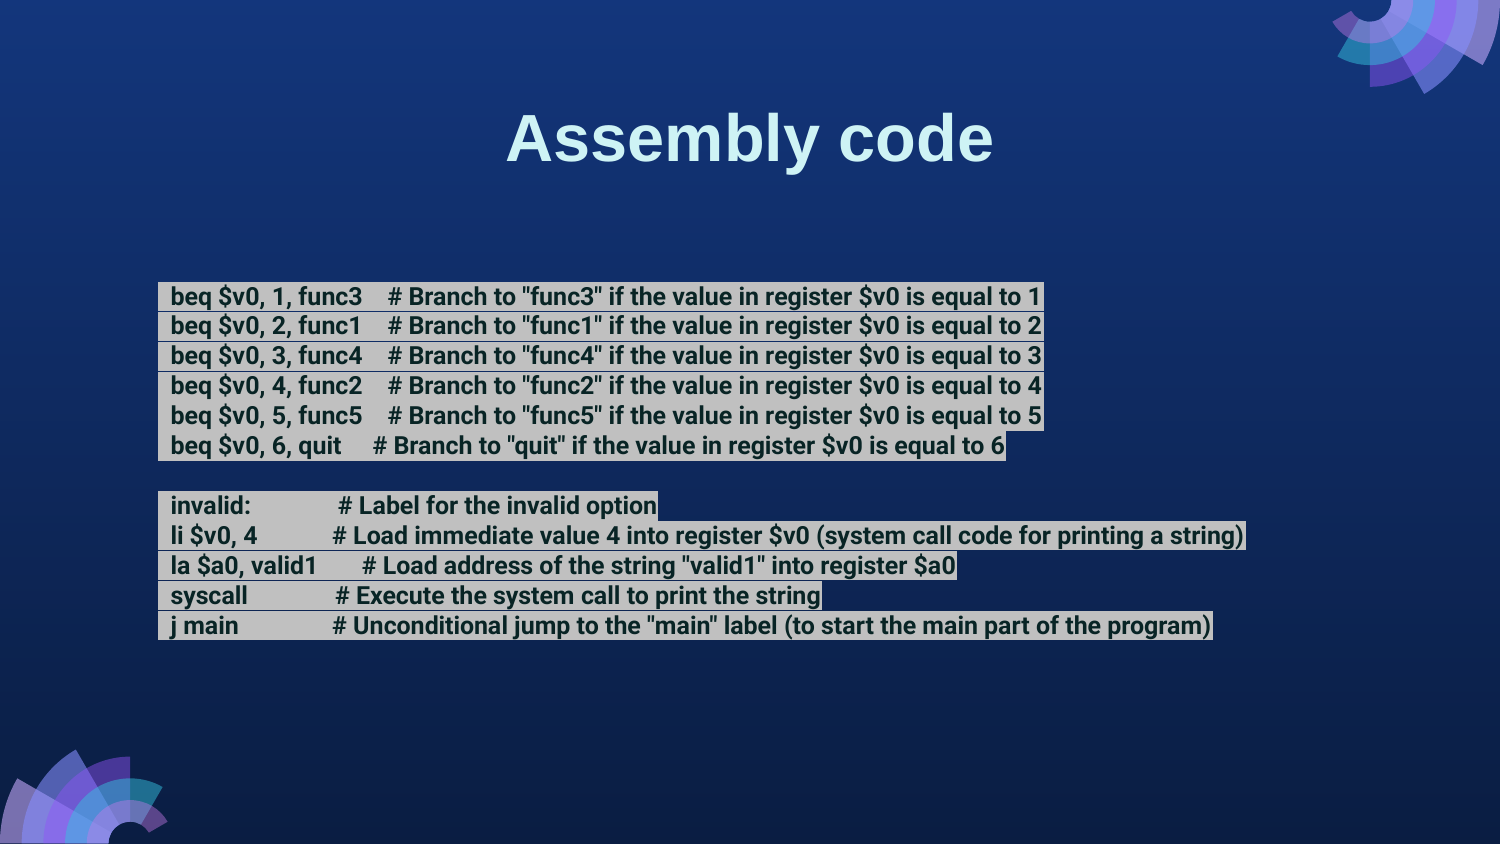

# Assembly code

  beq $v0, 1, func3    # Branch to "func3" if the value in register $v0 is equal to 1
  beq $v0, 2, func1    # Branch to "func1" if the value in register $v0 is equal to 2
  beq $v0, 3, func4    # Branch to "func4" if the value in register $v0 is equal to 3
  beq $v0, 4, func2    # Branch to "func2" if the value in register $v0 is equal to 4
  beq $v0, 5, func5    # Branch to "func5" if the value in register $v0 is equal to 5
  beq $v0, 6, quit     # Branch to "quit" if the value in register $v0 is equal to 6

  invalid:              # Label for the invalid option
  li $v0, 4            # Load immediate value 4 into register $v0 (system call code for printing a string)
  la $a0, valid1       # Load address of the string "valid1" into register $a0
  syscall              # Execute the system call to print the string
  j main               # Unconditional jump to the "main" label (to start the main part of the program)